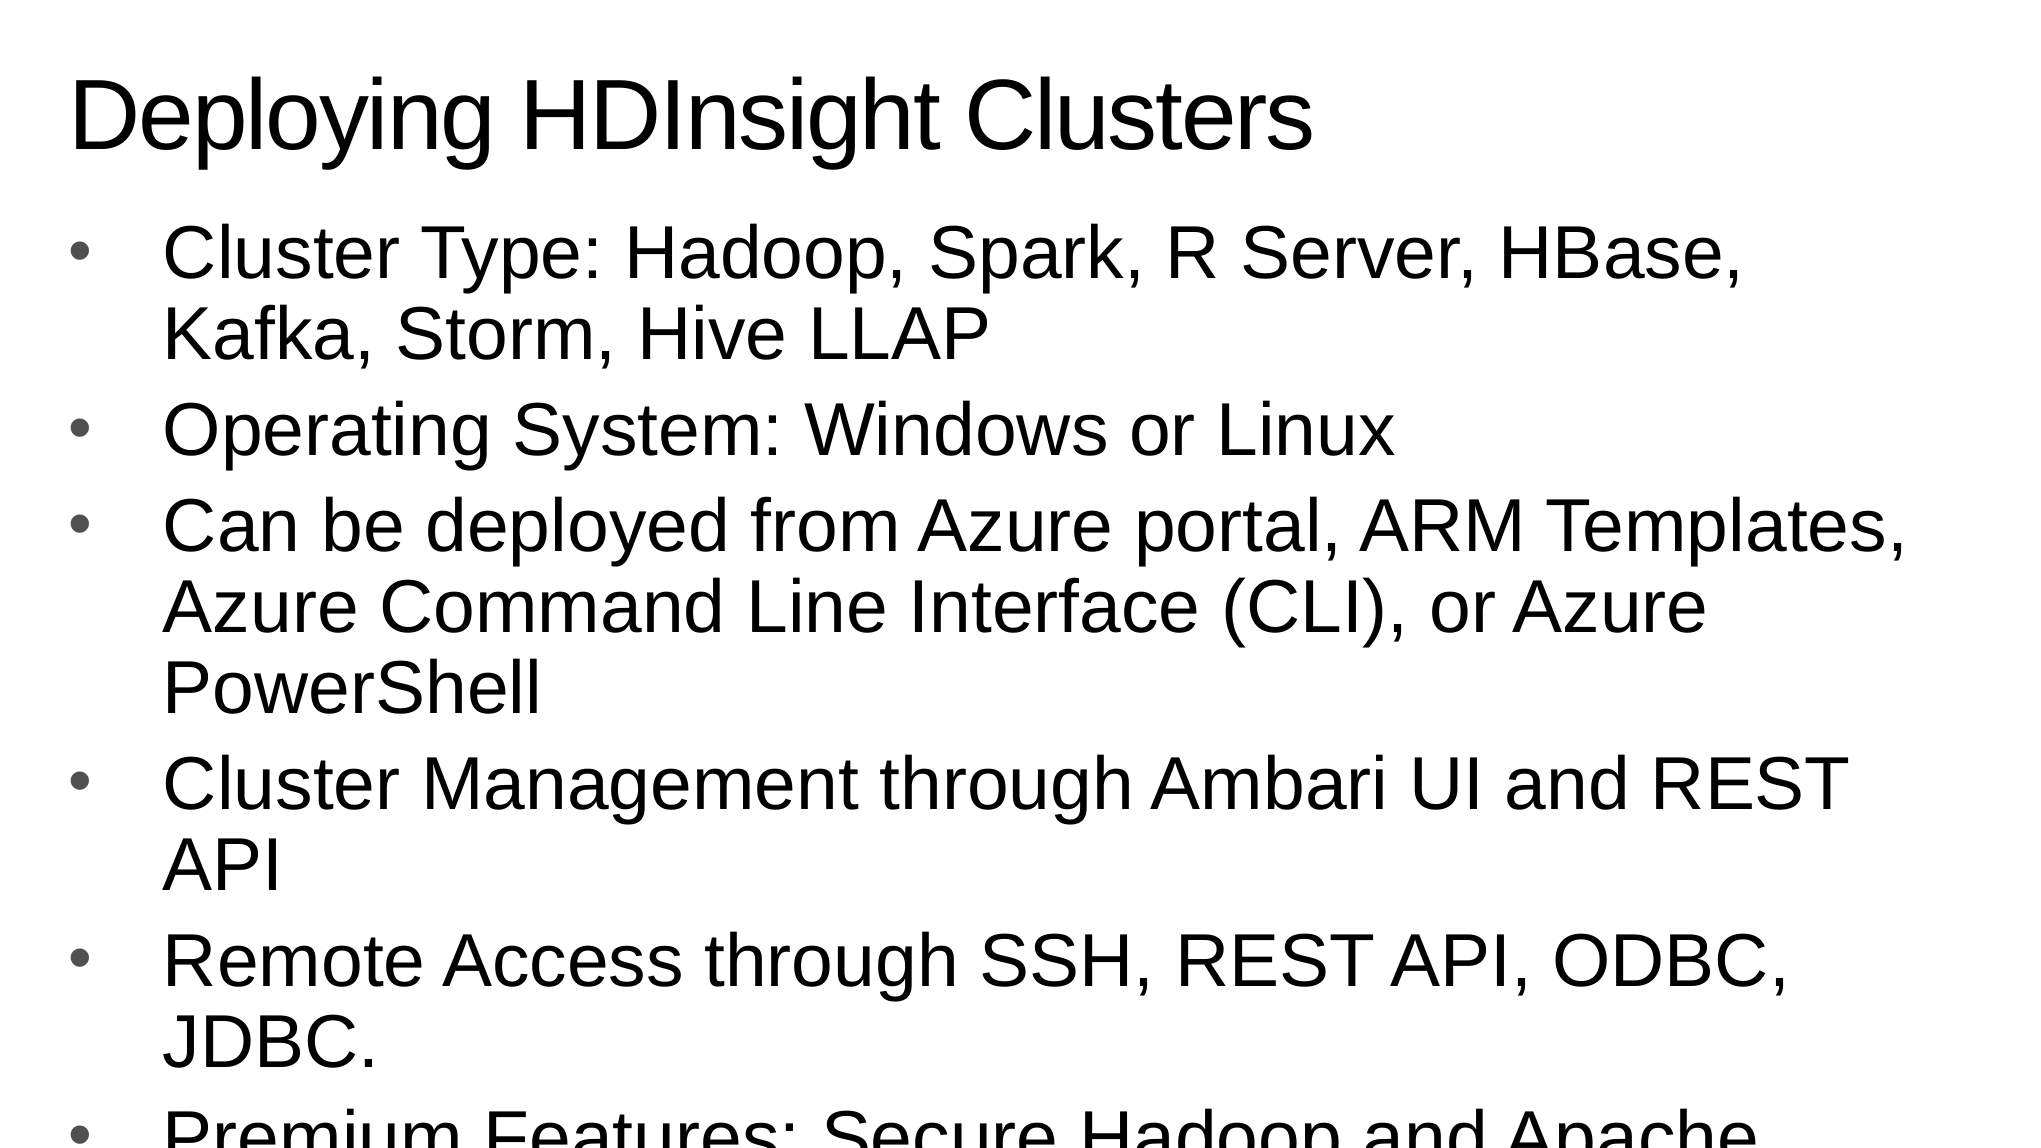

# Deploying HDInsight Clusters
Cluster Type: Hadoop, Spark, R Server, HBase, Kafka, Storm, Hive LLAP
Operating System: Windows or Linux
Can be deployed from Azure portal, ARM Templates, Azure Command Line Interface (CLI), or Azure PowerShell
Cluster Management through Ambari UI and REST API
Remote Access through SSH, REST API, ODBC, JDBC.
Premium Features: Secure Hadoop and Apache Ranger for Multi-User Administration